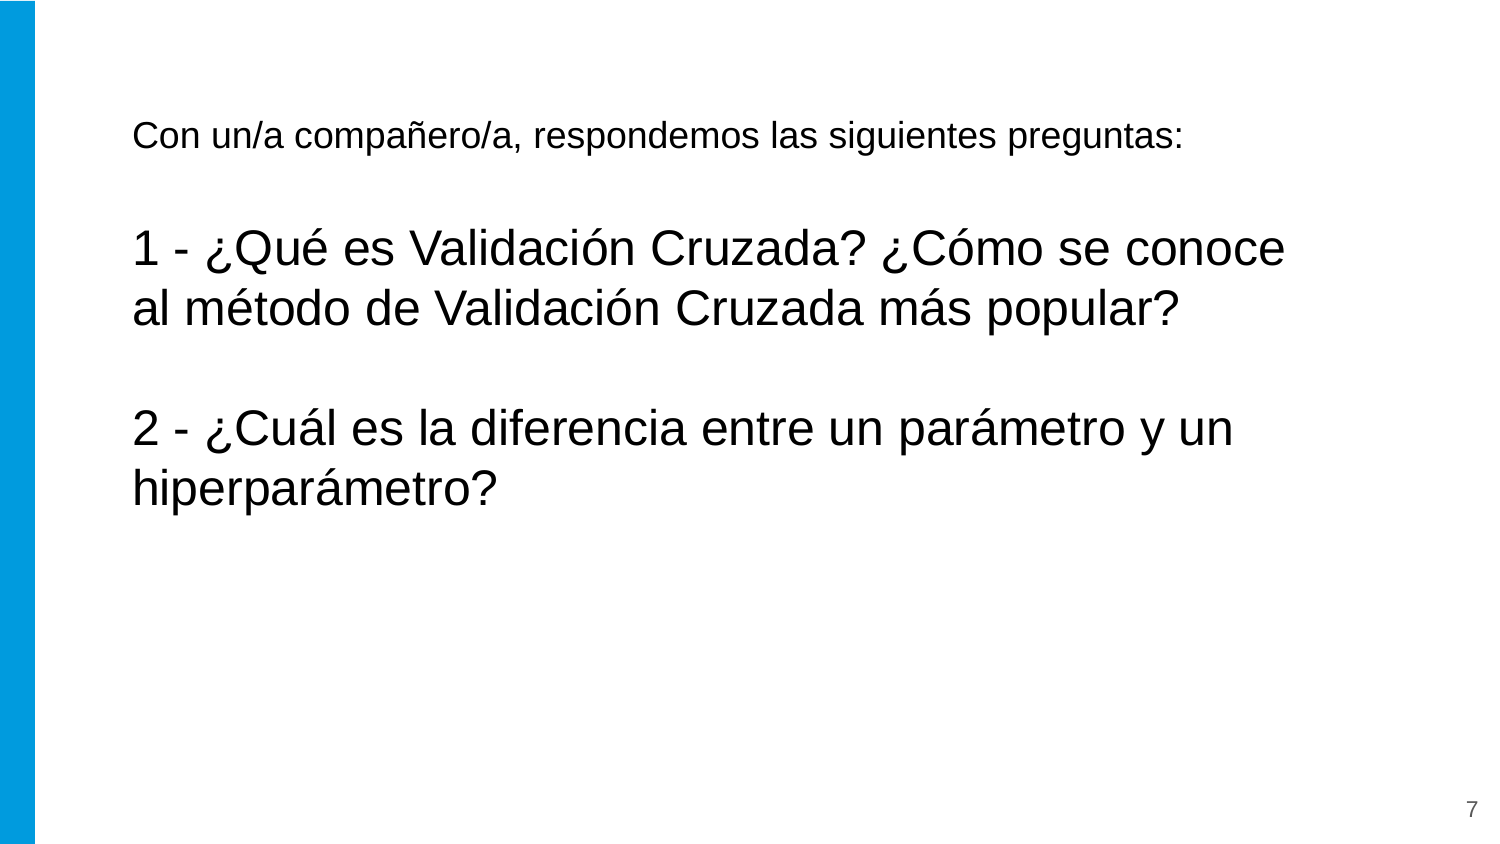

Con un/a compañero/a, respondemos las siguientes preguntas:

1 - ¿Qué es Validación Cruzada? ¿Cómo se conoce al método de Validación Cruzada más popular?

2 - ¿Cuál es la diferencia entre un parámetro y un hiperparámetro?
7